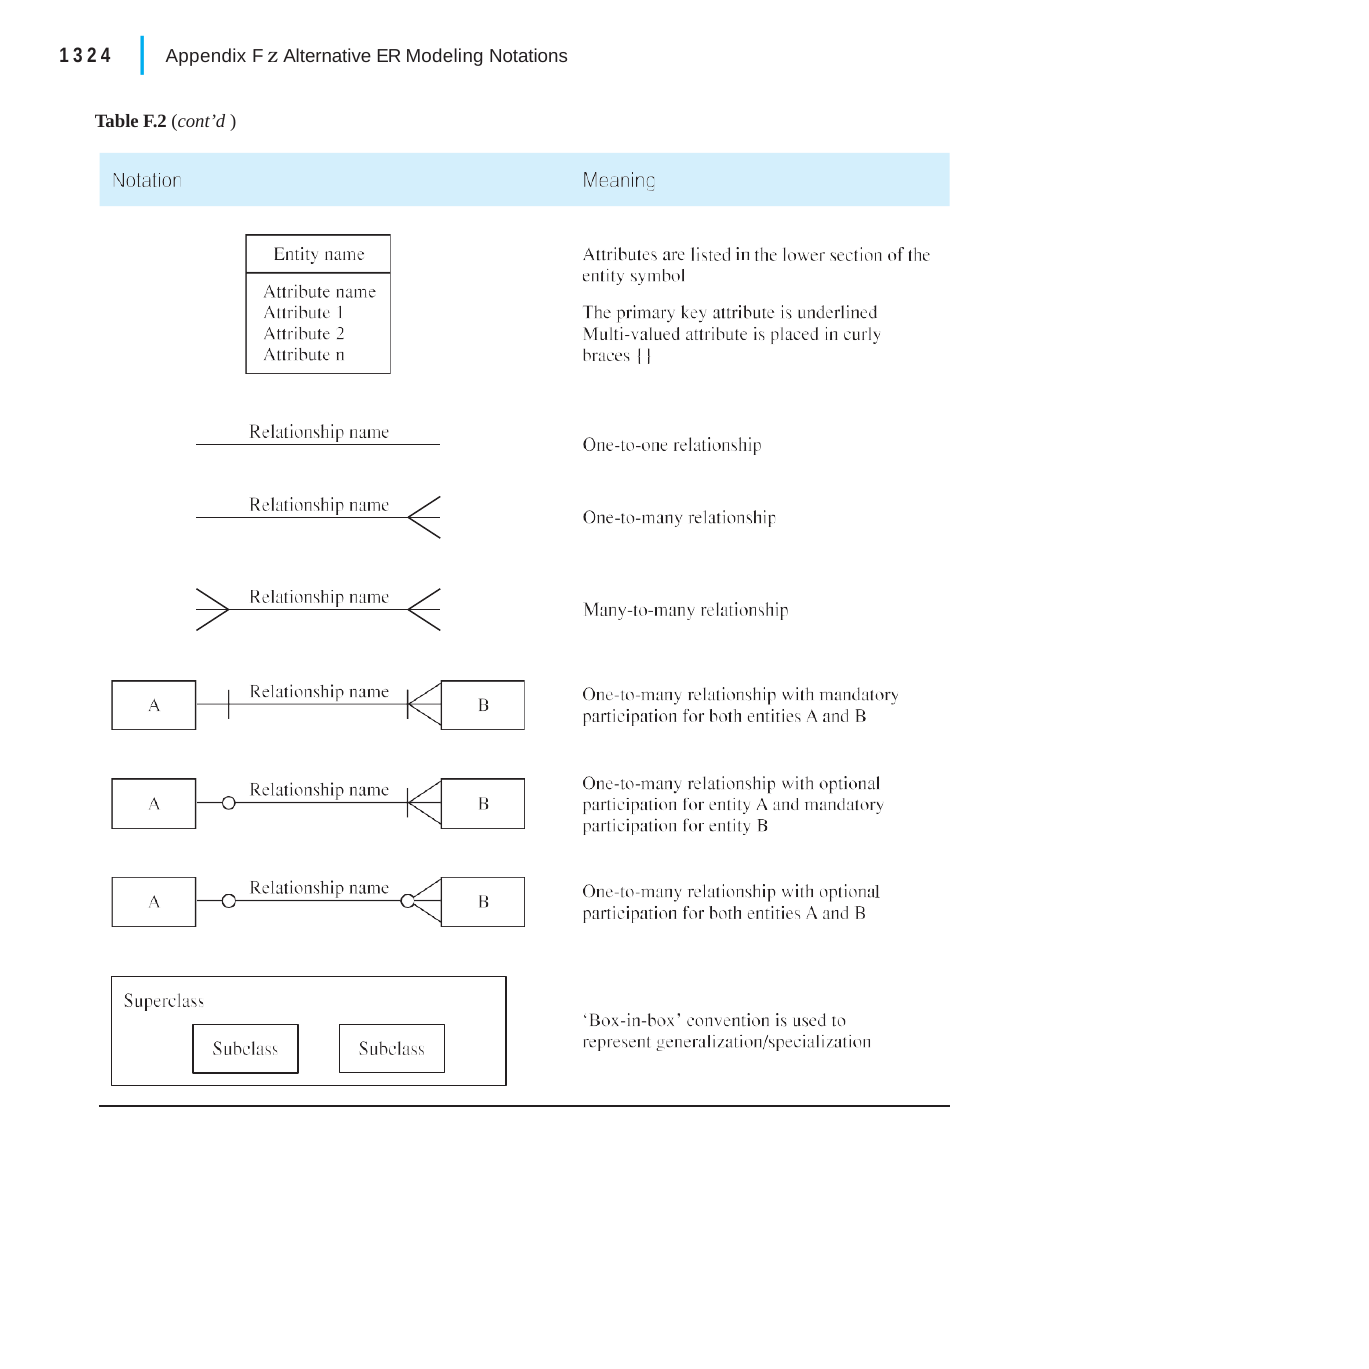

|
1324	Appendix F z Alternative ER Modeling Notations
Table F.2 (cont’d )